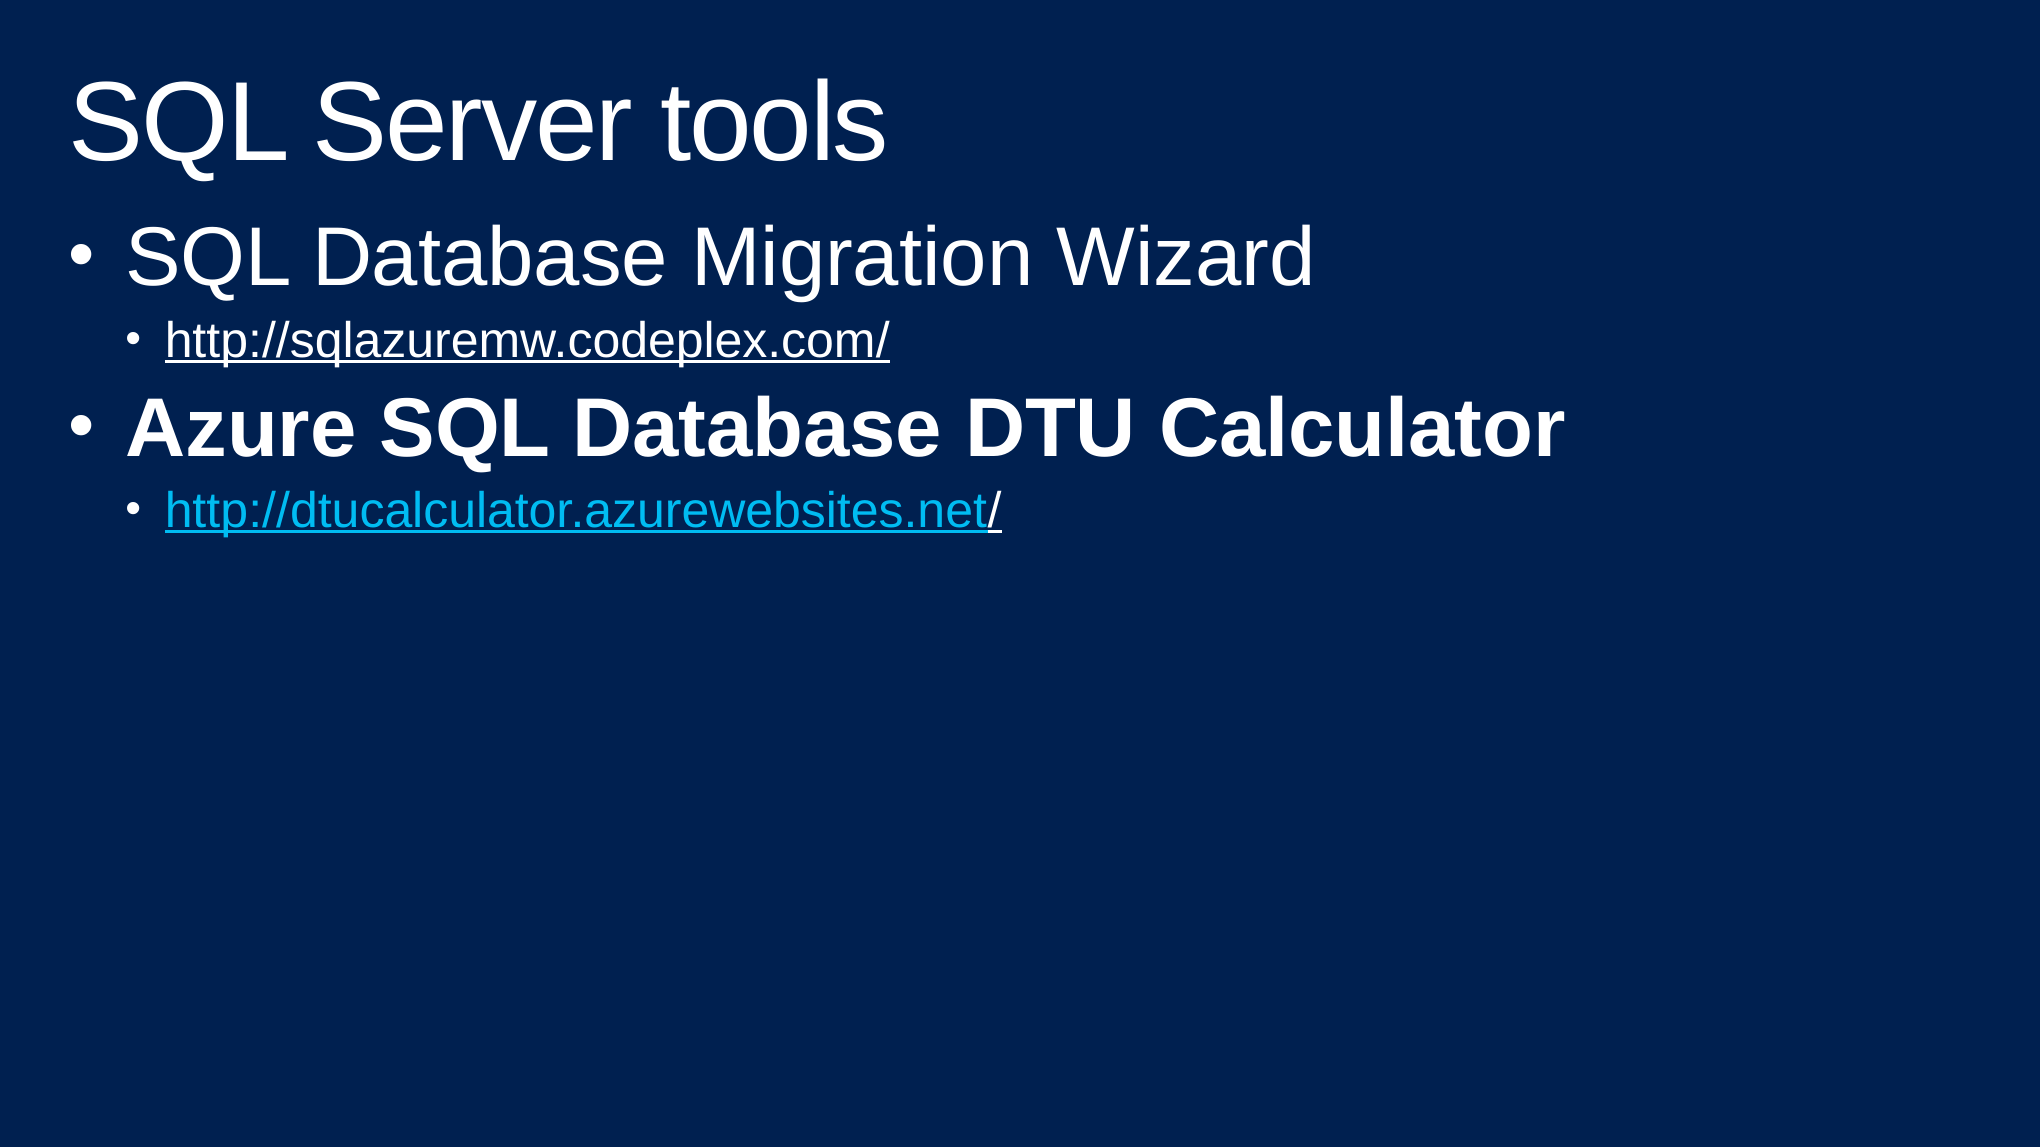

# SQL Server tools
SQL Database Migration Wizard
http://sqlazuremw.codeplex.com/
Azure SQL Database DTU Calculator
http://dtucalculator.azurewebsites.net/